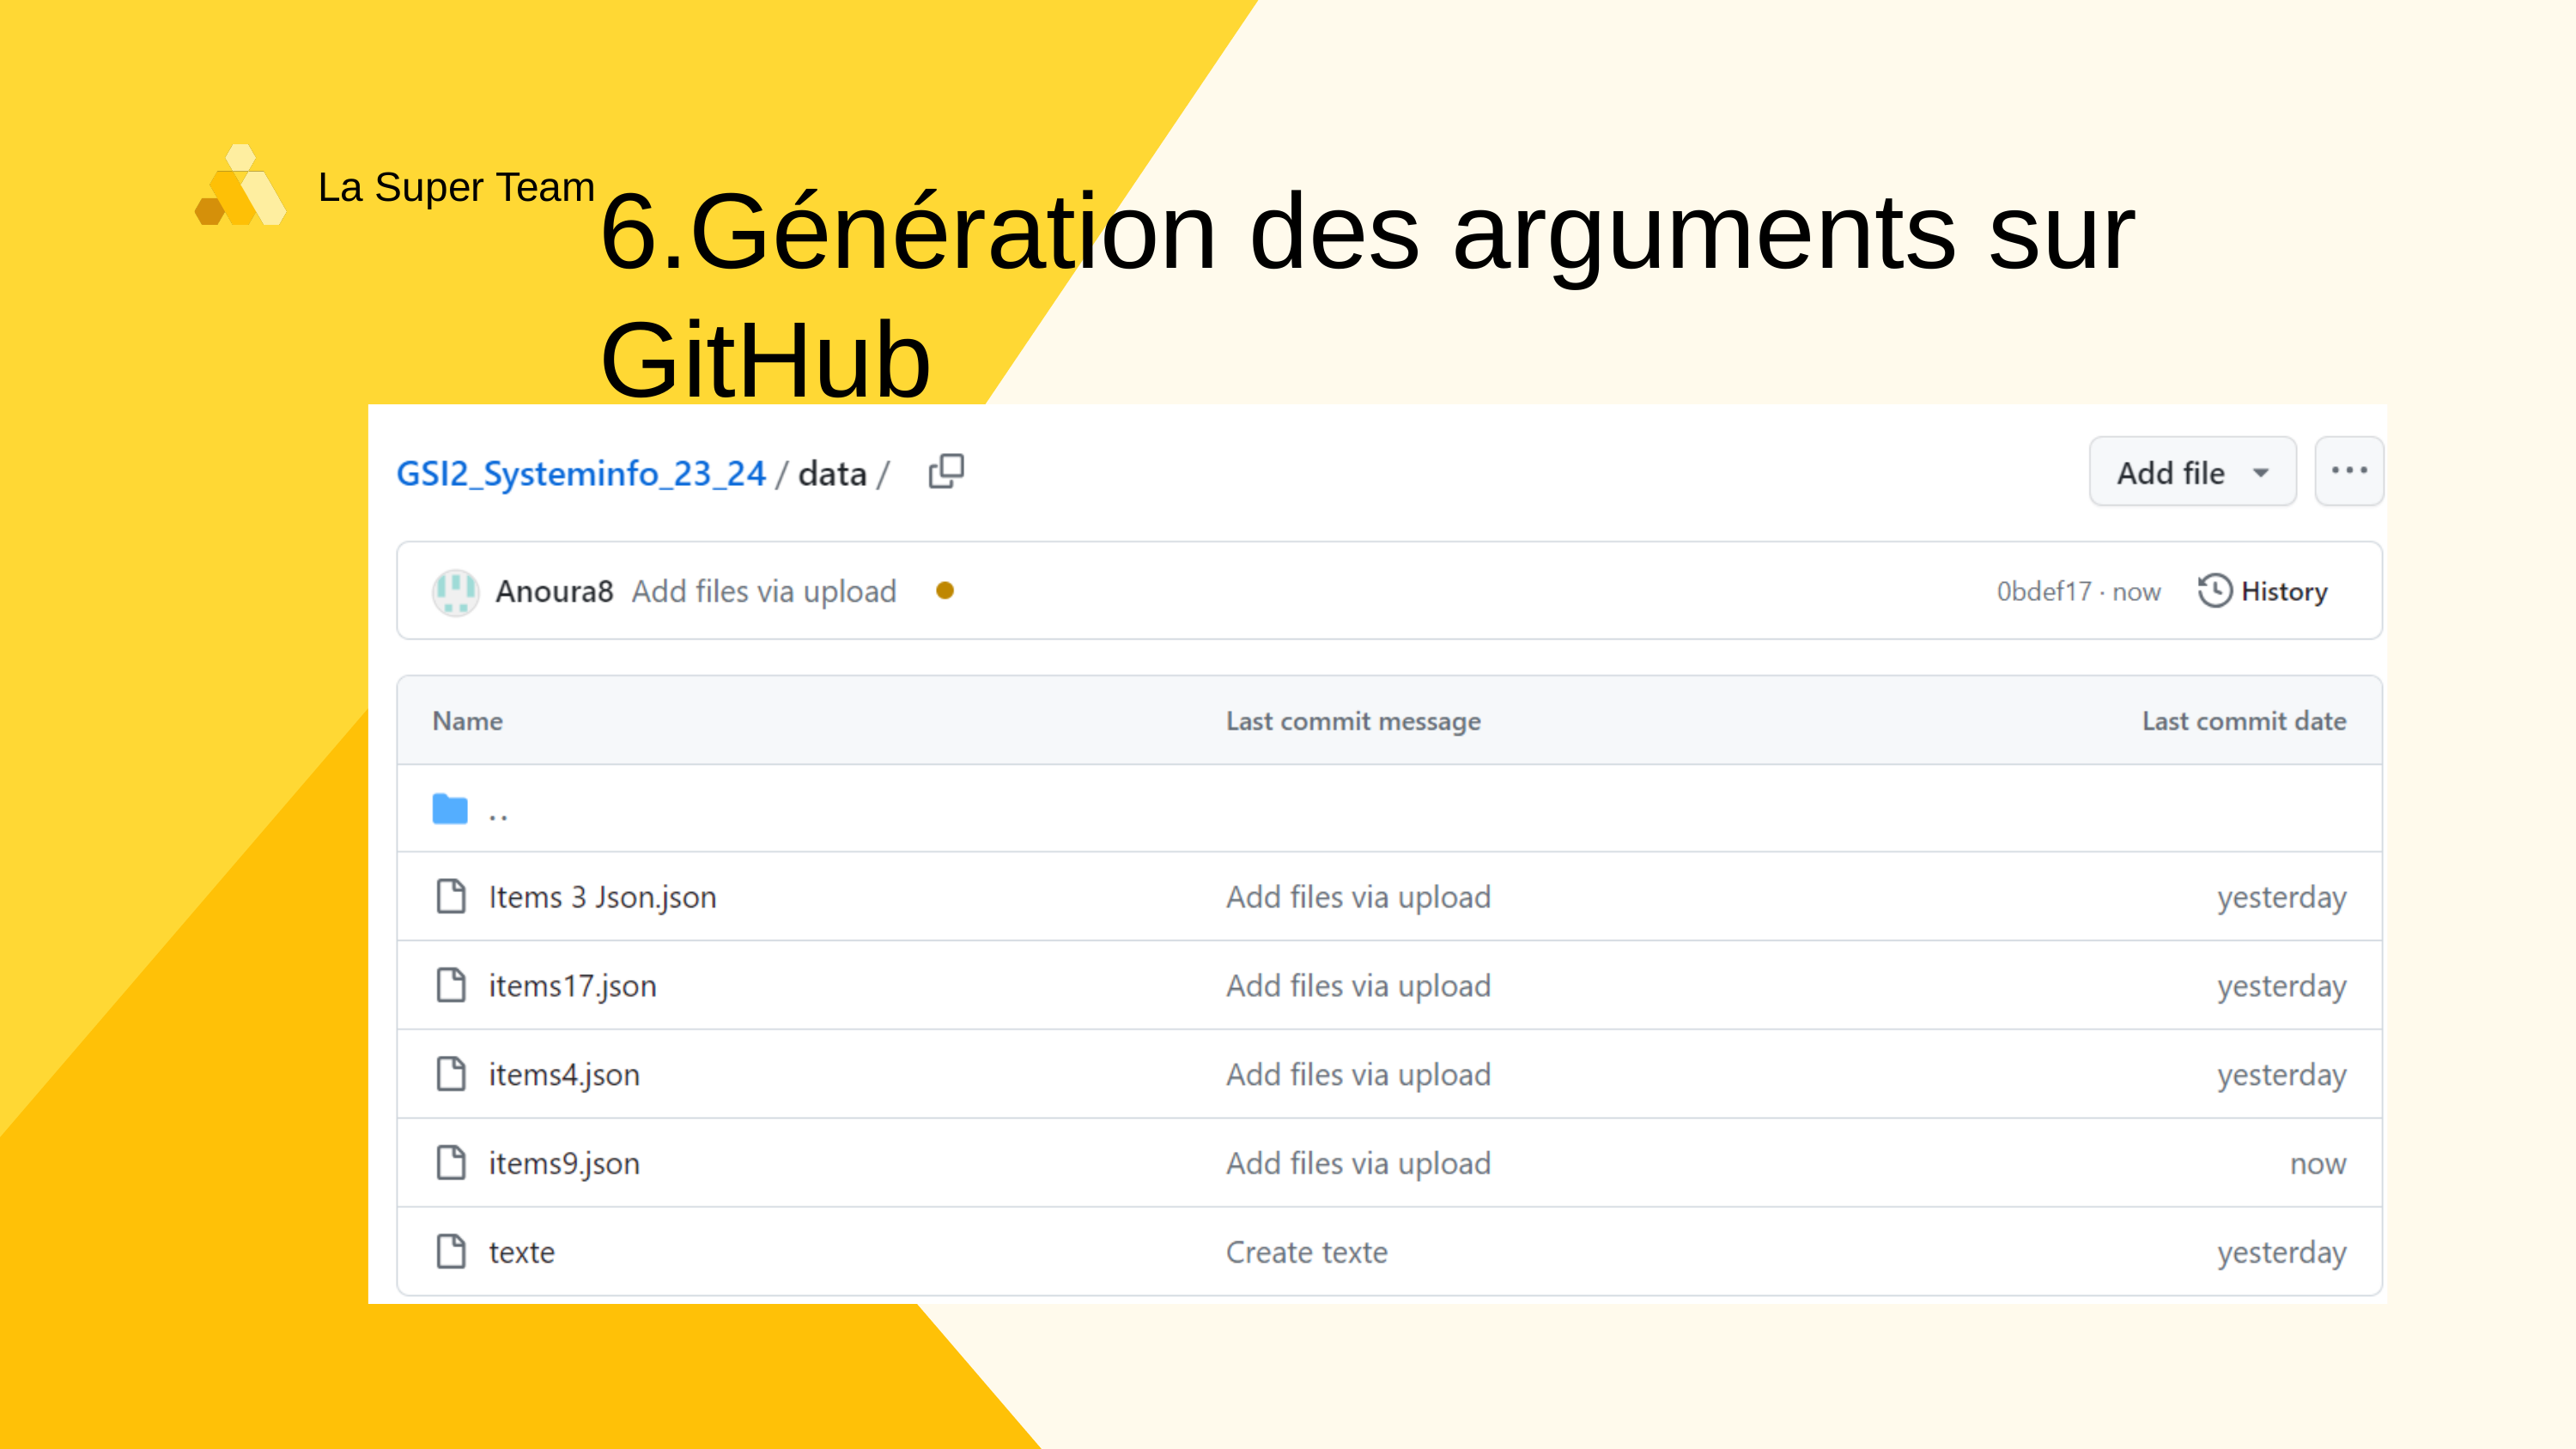

La Super Team
6.Génération des arguments sur GitHub